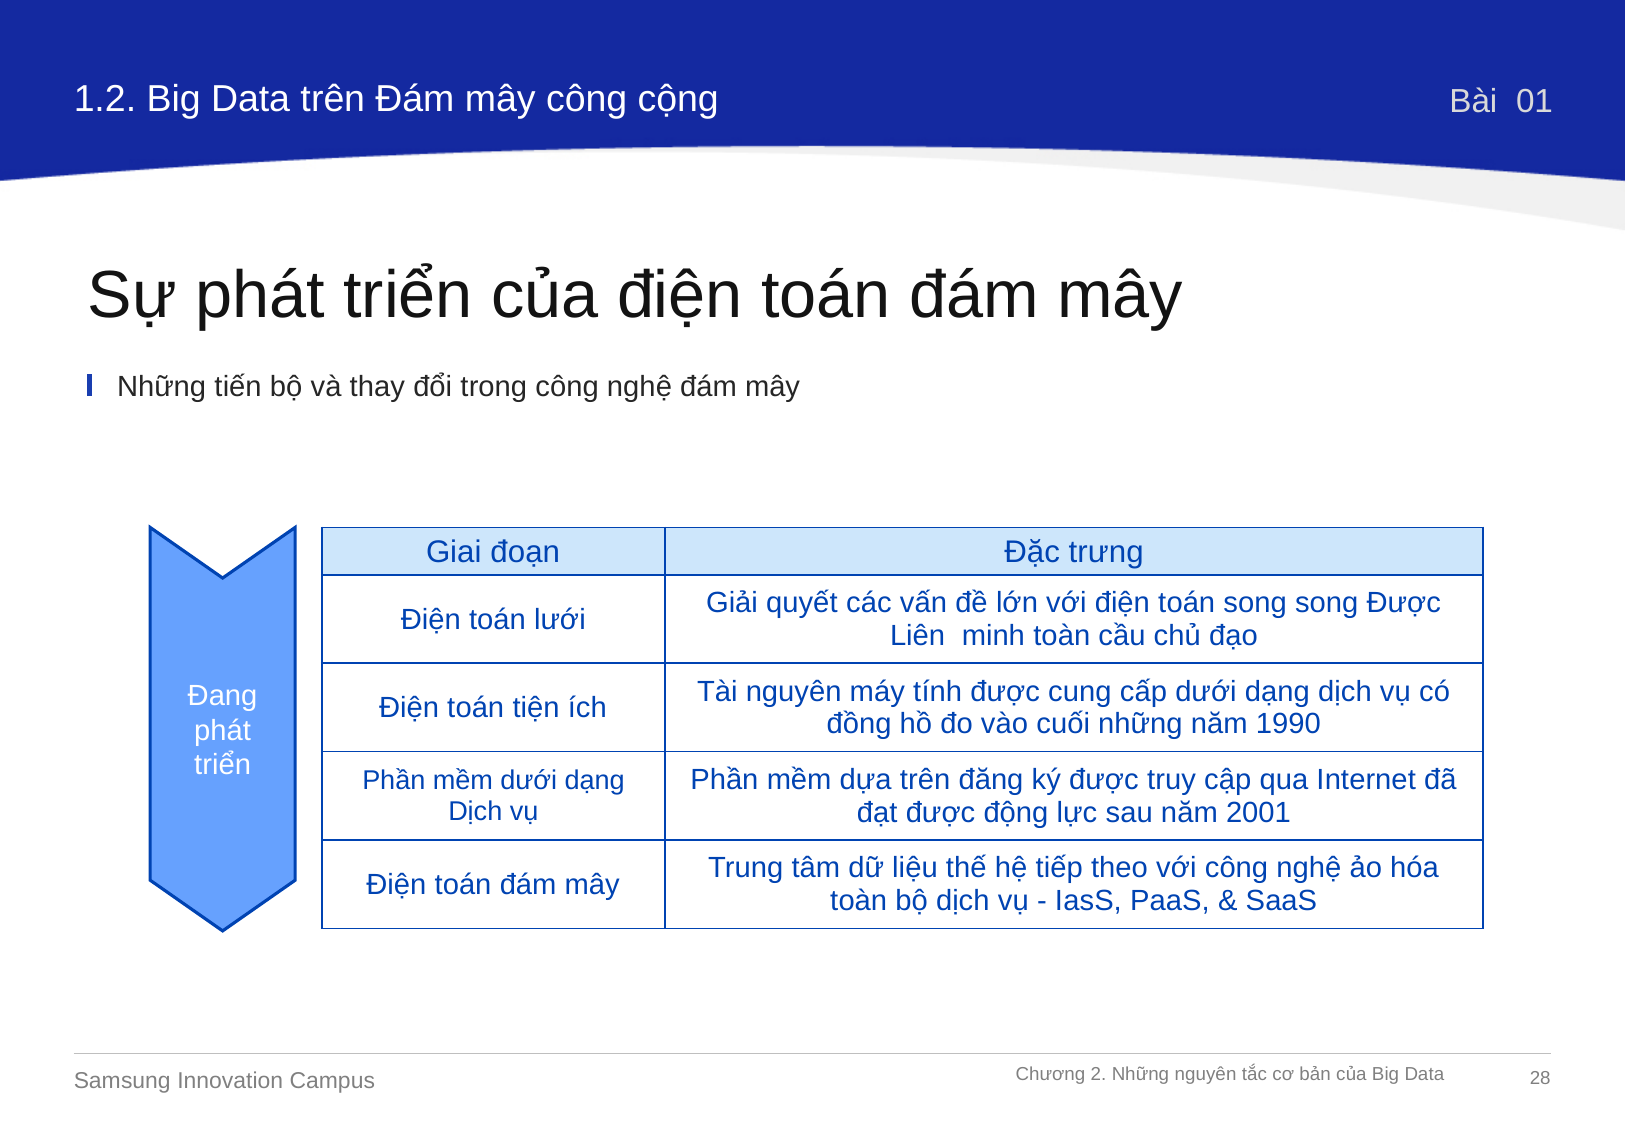

1.2. Big Data trên Đám mây công cộng
Bài  01

Sự phát triển của điện toán đám mây
Những tiến bộ và thay đổi trong công nghệ đám mây

Đang phát triển
| Giai đoạn | Đặc trưng |
| --- | --- |
| Điện toán lưới | Giải quyết các vấn đề lớn với điện toán song song Được Liên minh toàn cầu chủ đạo |
| Điện toán tiện ích | Tài nguyên máy tính được cung cấp dưới dạng dịch vụ có đồng hồ đo vào cuối những năm 1990 |
| Phần mềm dưới dạng Dịch vụ | Phần mềm dựa trên đăng ký được truy cập qua Internet đã đạt được động lực sau năm 2001 |
| Điện toán đám mây | Trung tâm dữ liệu thế hệ tiếp theo với công nghệ ảo hóa toàn bộ dịch vụ - IasS, PaaS, & SaaS |